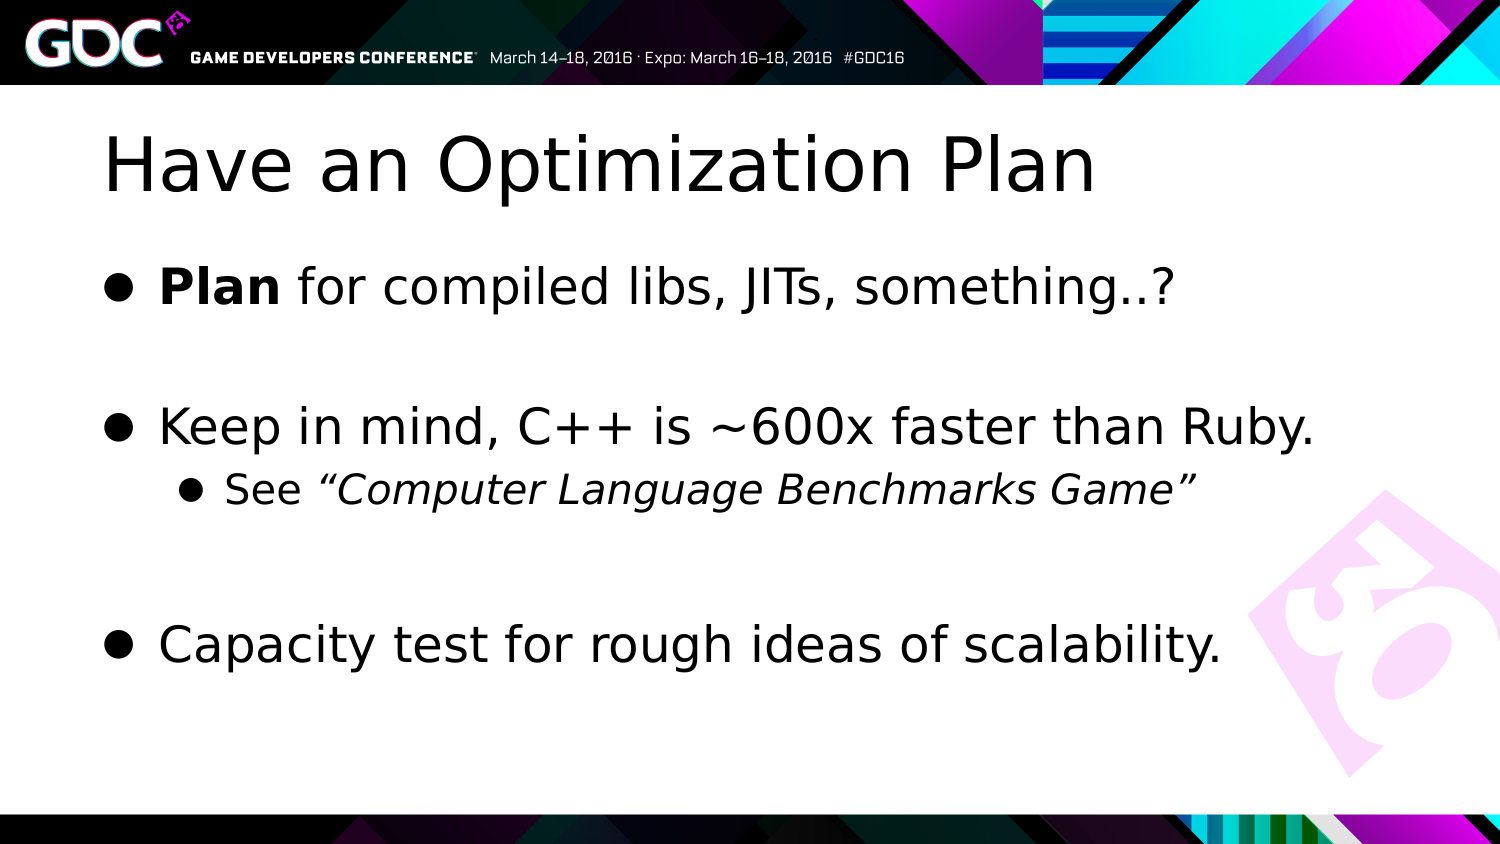

# Have an Optimization Plan
Plan for compiled libs, JITs, something..?

Keep in mind, C++ is ~600x faster than Ruby.
See “Computer Language Benchmarks Game”

Capacity test for rough ideas of scalability.